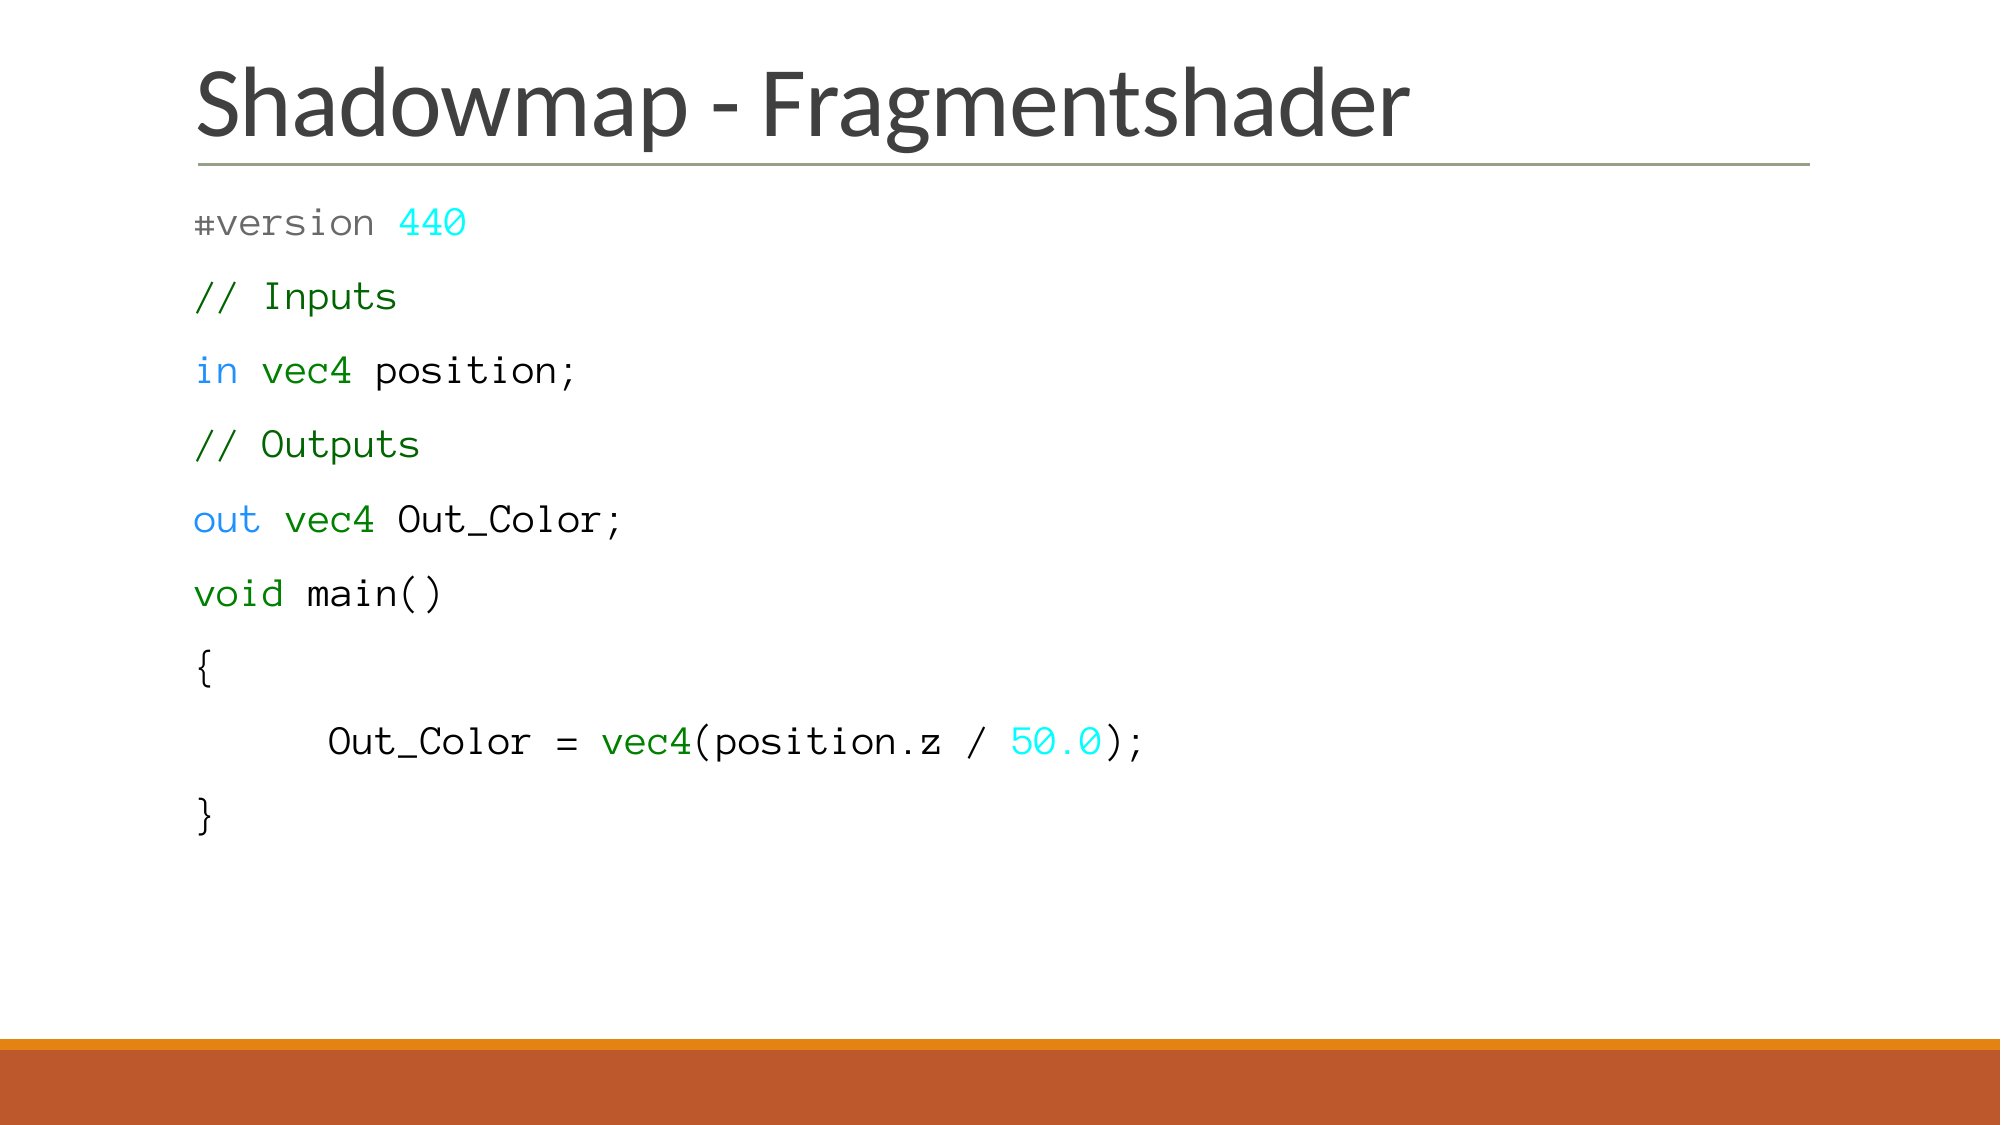

# Shadowmap - Fragmentshader
#version 440
// Inputs
in vec4 position;
// Outputs
out vec4 Out_Color;
void main()
{
	Out_Color = vec4(position.z / 50.0);
}